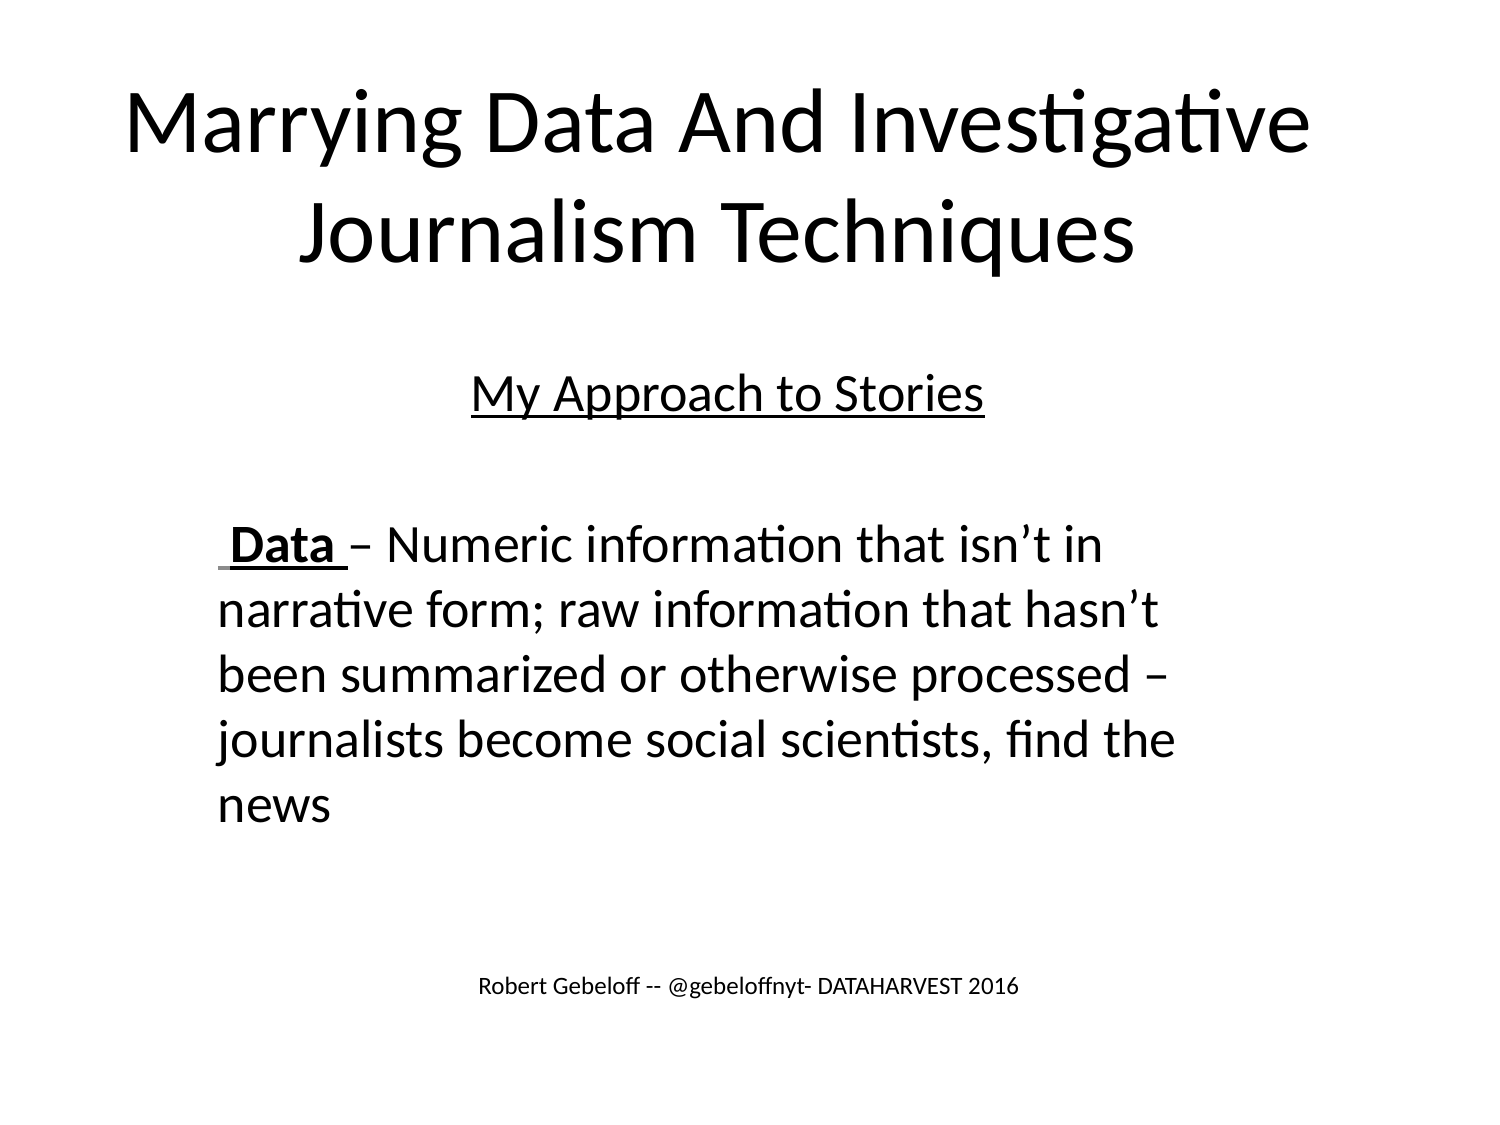

# Marrying Data And Investigative Journalism Techniques
My Approach to Stories

 Data – Numeric information that isn’t in narrative form; raw information that hasn’t been summarized or otherwise processed – journalists become social scientists, find the news
Robert Gebeloff -- @gebeloffnyt- DATAHARVEST 2016